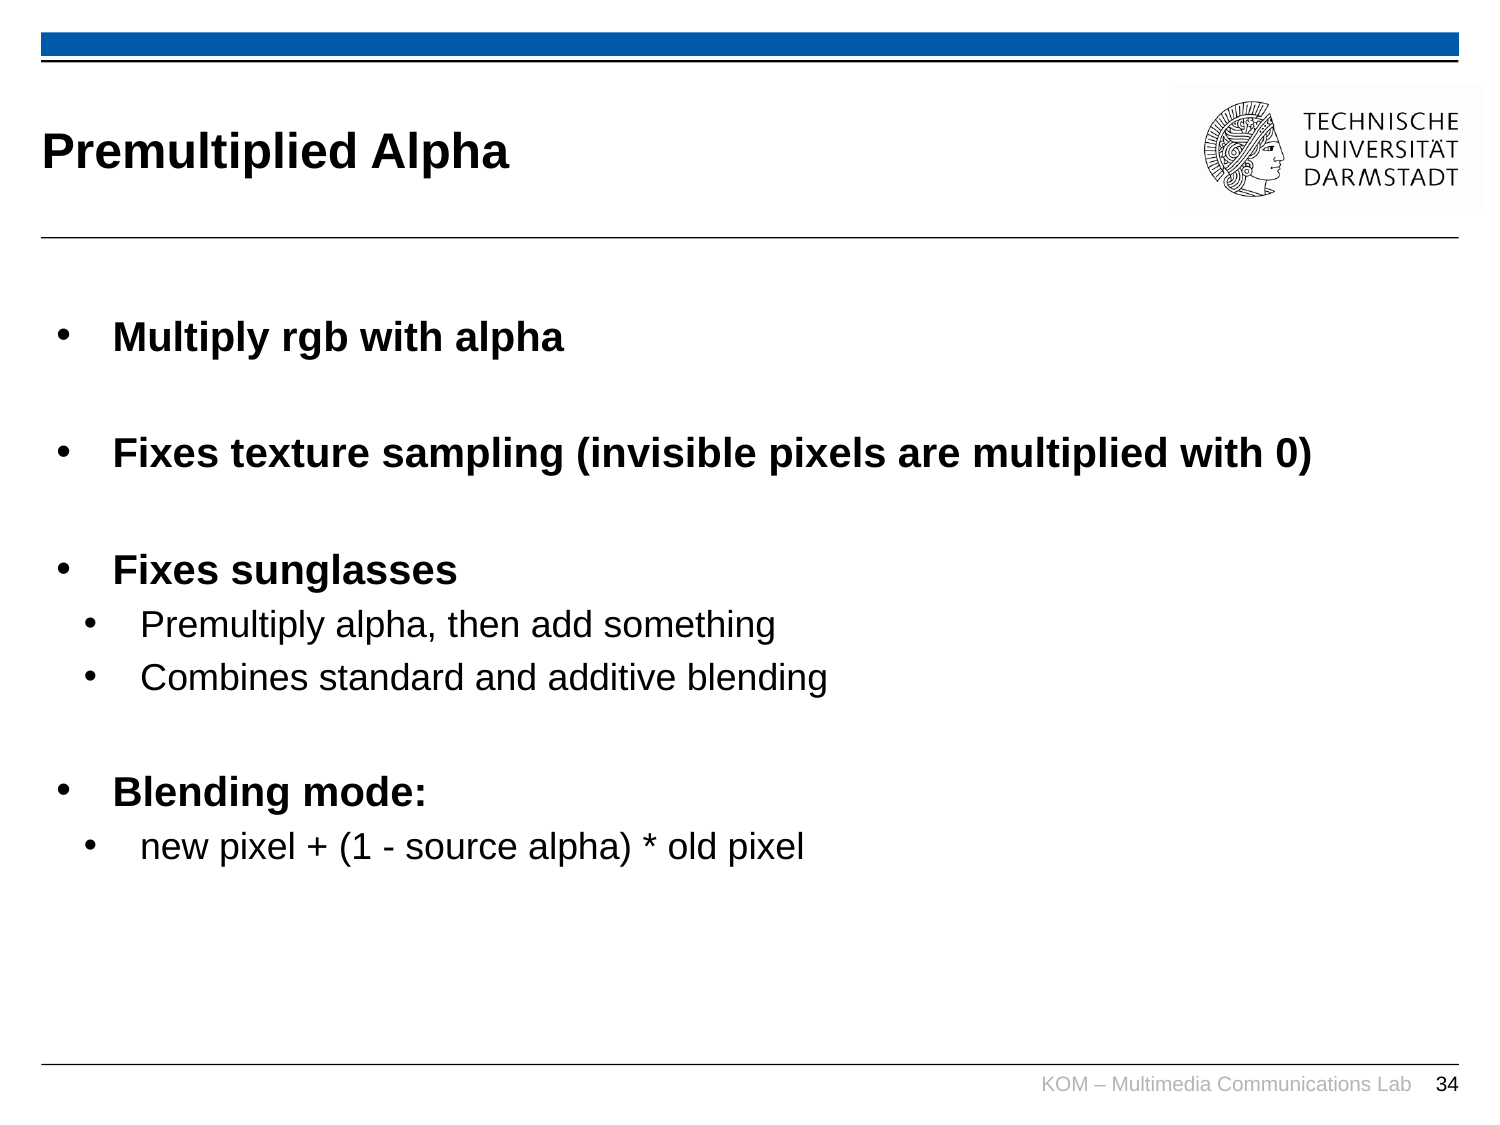

# Premultiplied Alpha

Multiply rgb with alpha

Fixes texture sampling (invisible pixels are multiplied with 0)

Fixes sunglasses
Premultiply alpha, then add something
Combines standard and additive blending

Blending mode:
new pixel + (1 - source alpha) * old pixel